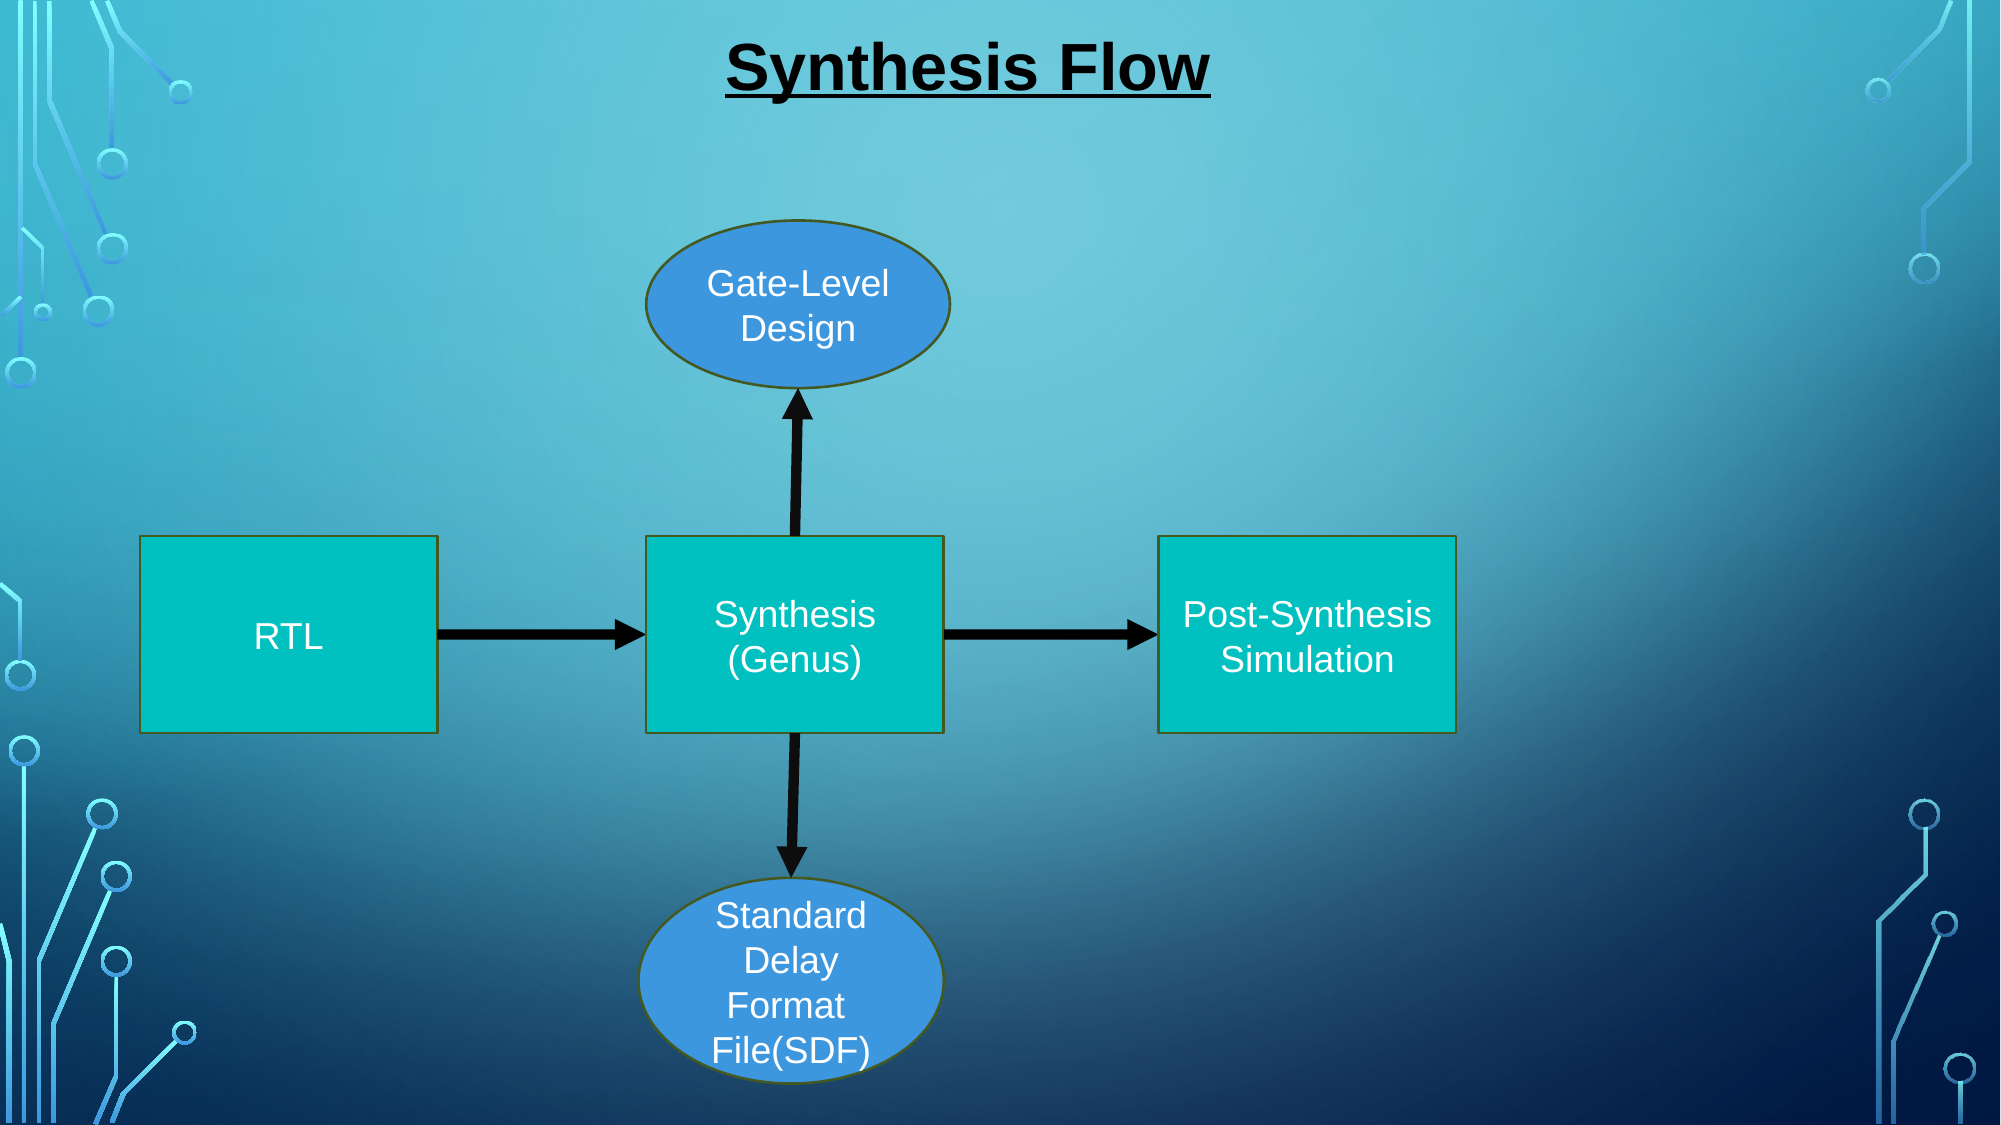

Synthesis Flow
Gate-Level
Design
Synthesis
(Genus)
Post-Synthesis
Simulation
RTL
Standard Delay Format  File(SDF)